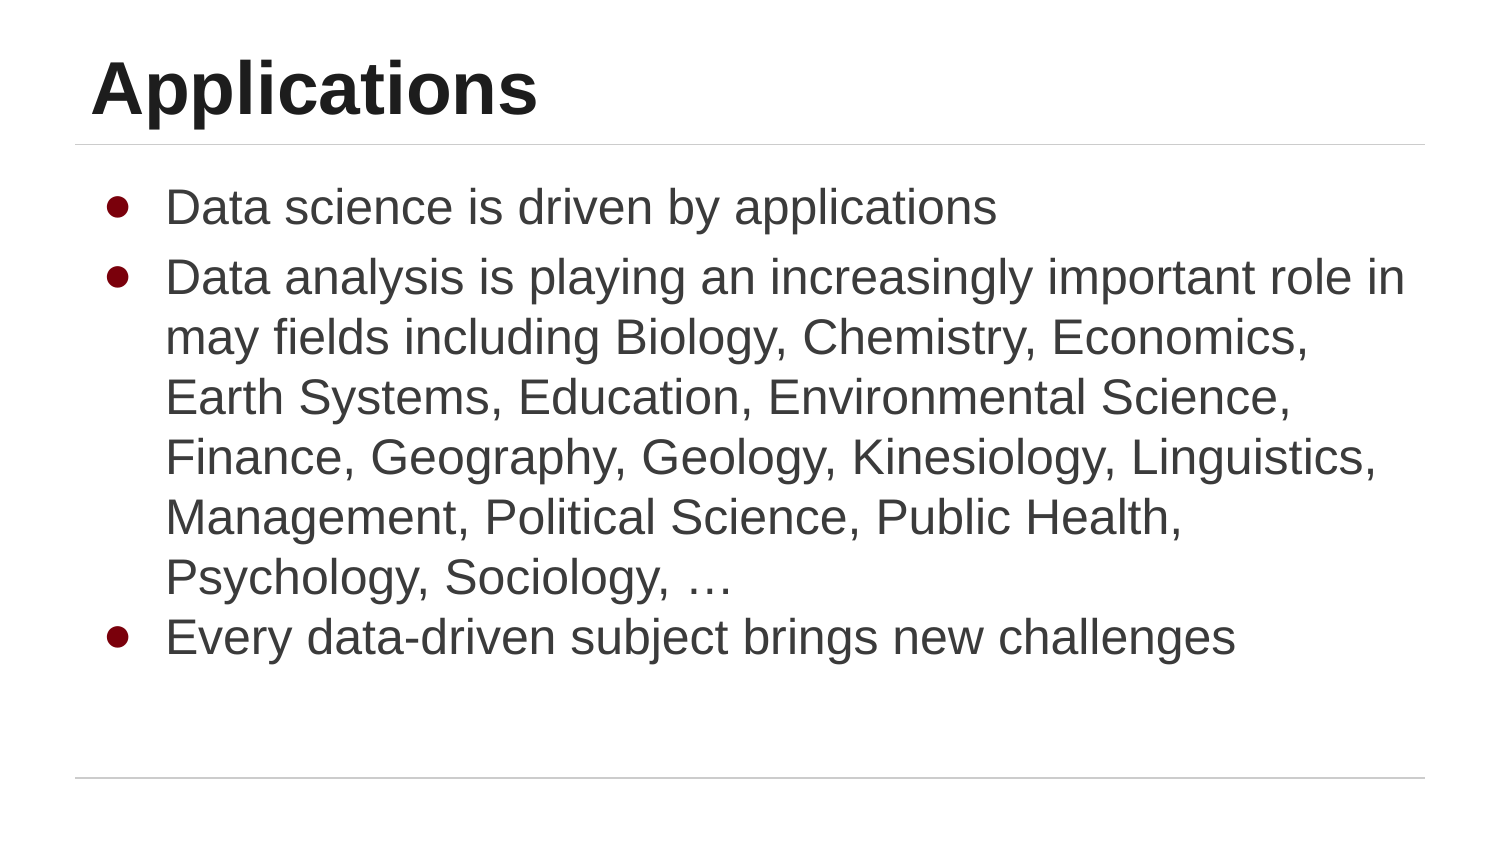

# Applications
Data science is driven by applications
Data analysis is playing an increasingly important role in may fields including Biology, Chemistry, Economics, Earth Systems, Education, Environmental Science, Finance, Geography, Geology, Kinesiology, Linguistics, Management, Political Science, Public Health,  Psychology, Sociology, …
Every data-driven subject brings new challenges